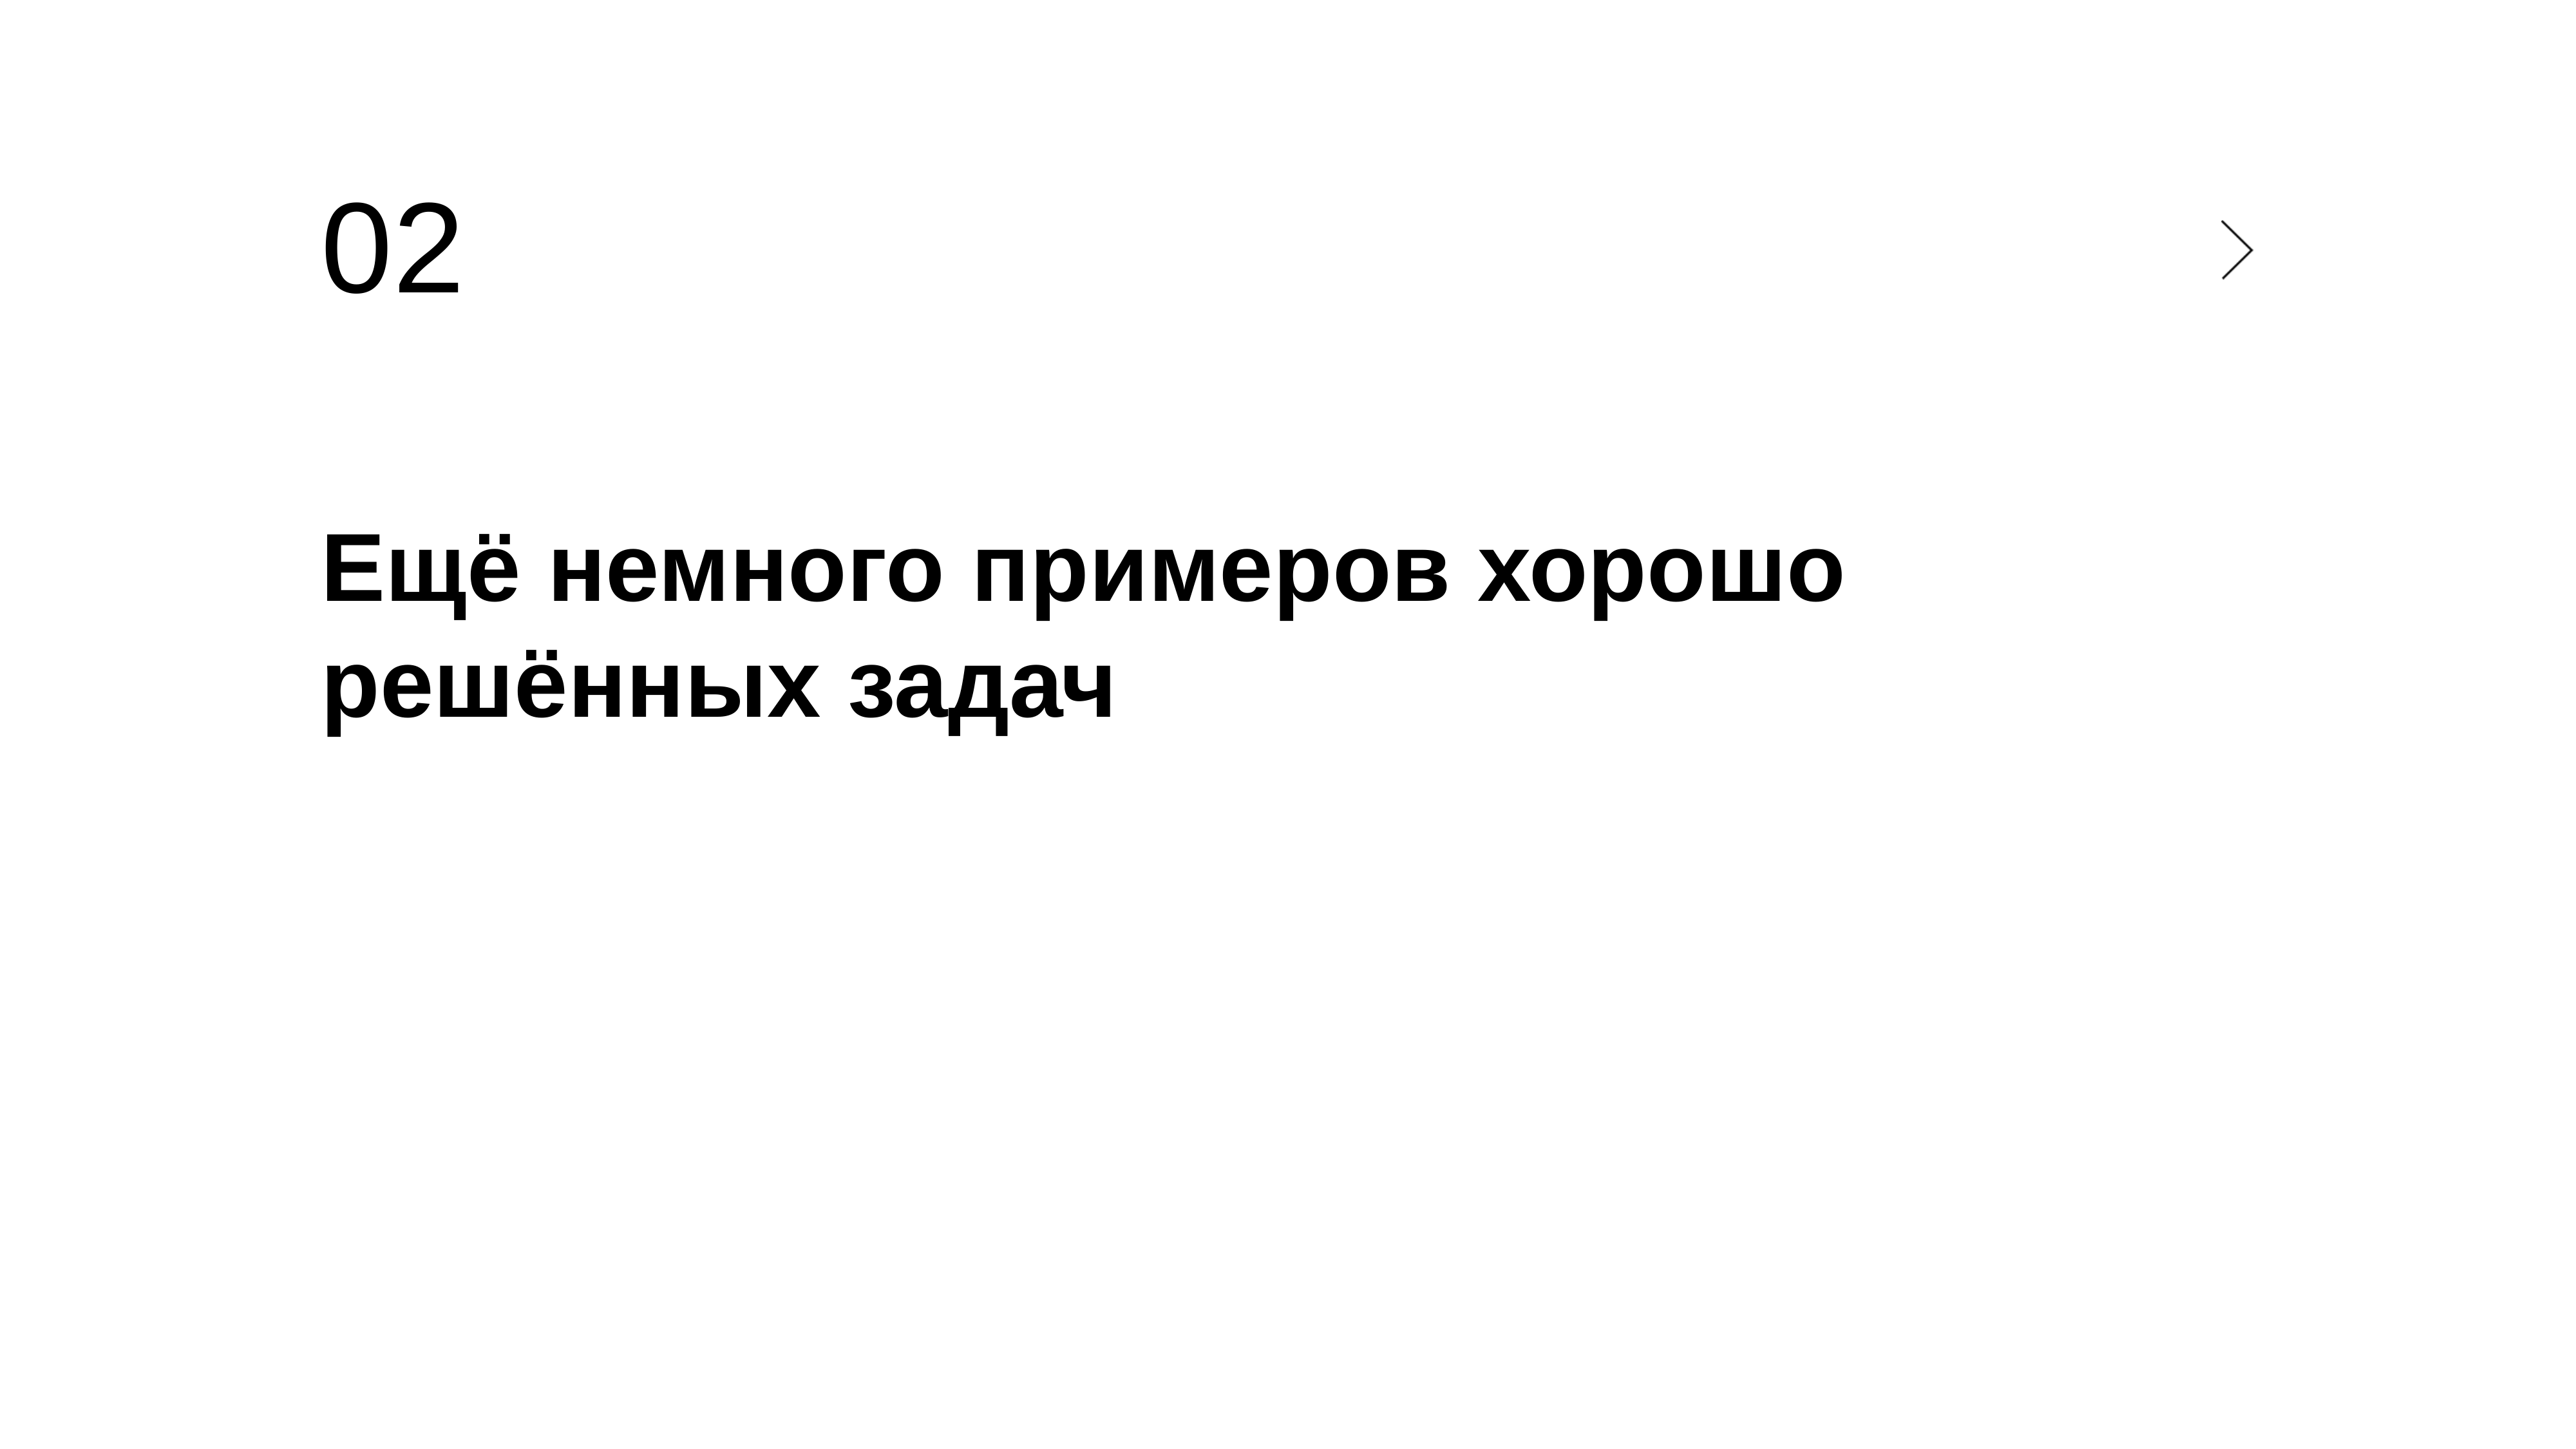

02
Ещё немного примеров хорошо решённых задач